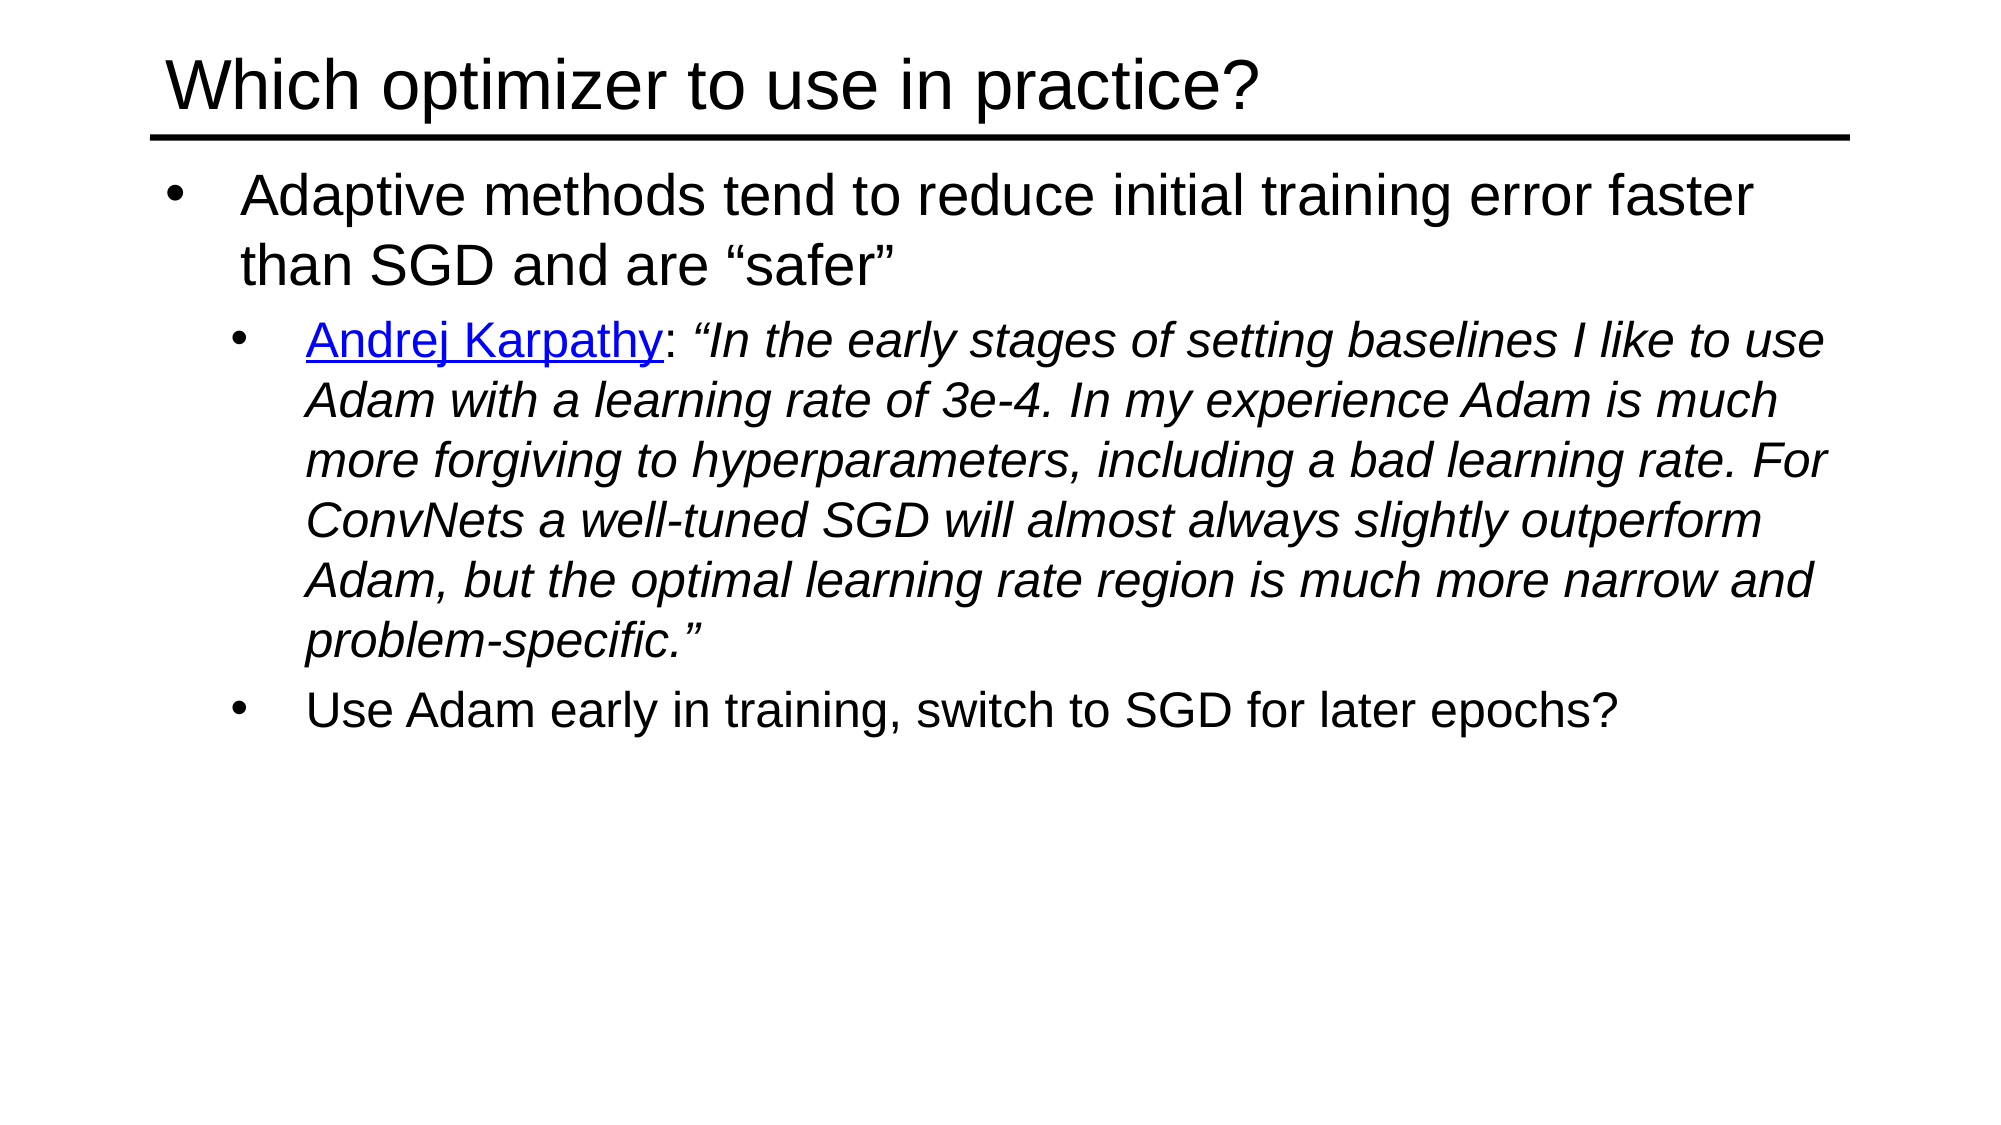

# Which optimizer to use in practice?
Adaptive methods tend to reduce initial training error faster than SGD and are “safer”
Andrej Karpathy: “In the early stages of setting baselines I like to use Adam with a learning rate of 3e-4. In my experience Adam is much more forgiving to hyperparameters, including a bad learning rate. For ConvNets a well-tuned SGD will almost always slightly outperform Adam, but the optimal learning rate region is much more narrow and problem-specific.”
Use Adam early in training, switch to SGD for later epochs?